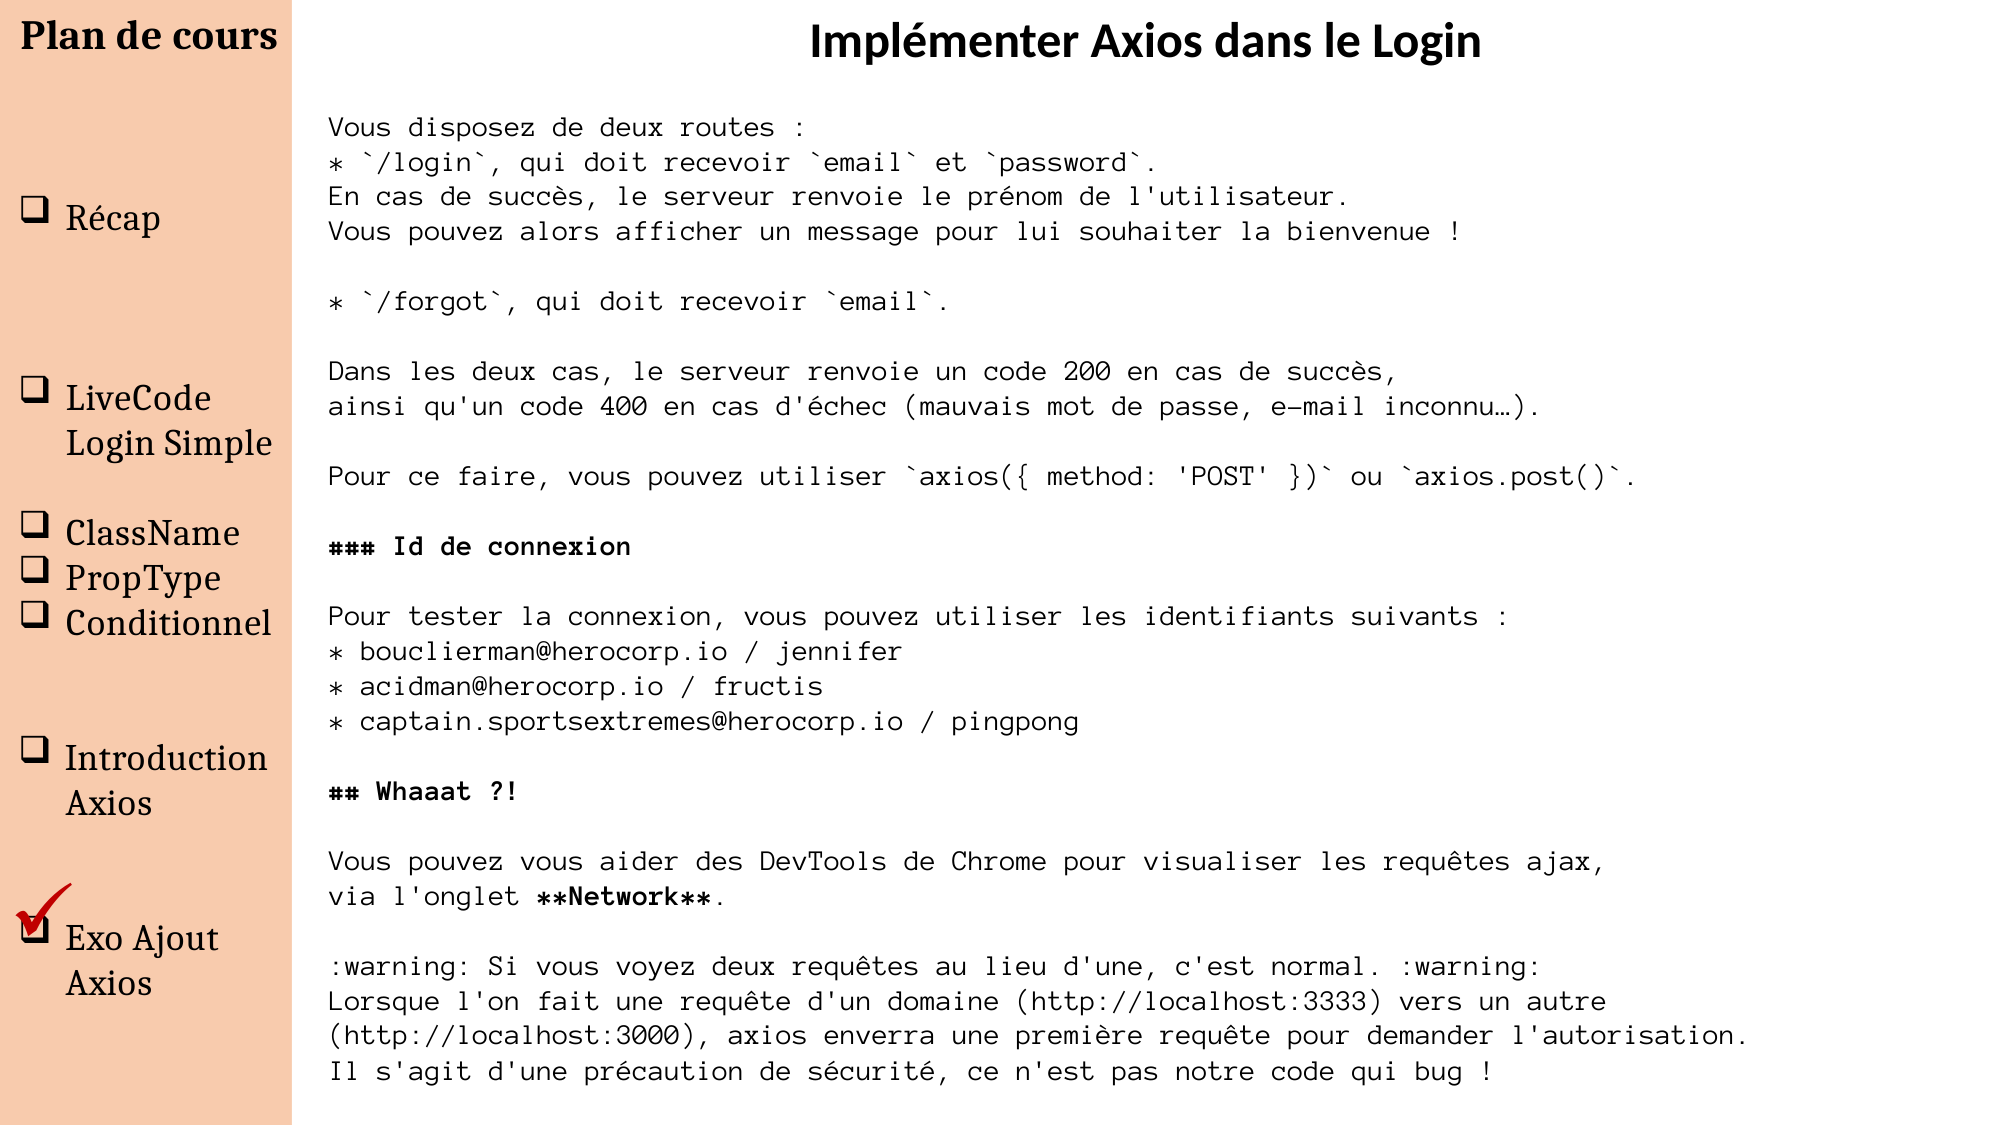

Implémenter Axios dans le Login
Vous disposez de deux routes :
* `/login`, qui doit recevoir `email` et `password`.
En cas de succès, le serveur renvoie le prénom de l'utilisateur.
Vous pouvez alors afficher un message pour lui souhaiter la bienvenue !
* `/forgot`, qui doit recevoir `email`.
Dans les deux cas, le serveur renvoie un code 200 en cas de succès,
ainsi qu'un code 400 en cas d'échec (mauvais mot de passe, e-mail inconnu…).
Pour ce faire, vous pouvez utiliser `axios({ method: 'POST' })` ou `axios.post()`.
### Id de connexion
Pour tester la connexion, vous pouvez utiliser les identifiants suivants :
* bouclierman@herocorp.io / jennifer
* acidman@herocorp.io / fructis
* captain.sportsextremes@herocorp.io / pingpong
## Whaaat ?!

Vous pouvez vous aider des DevTools de Chrome pour visualiser les requêtes ajax,
via l'onglet **Network**.
:warning: Si vous voyez deux requêtes au lieu d'une, c'est normal. :warning:
Lorsque l'on fait une requête d'un domaine (http://localhost:3333) vers un autre
(http://localhost:3000), axios enverra une première requête pour demander l'autorisation.
Il s'agit d'une précaution de sécurité, ce n'est pas notre code qui bug !
## Bonus
* Essayez de tirer parti de `axios.create()`, afin de ne pas avoir à spécifier `http://localhost:3000` à chaque requête.
* Afficher une erreur différente à l'utilisateur quand il y a des problèmes serveurs (erreur 500). Pour cela, vous pouvez couper votre serveur node.